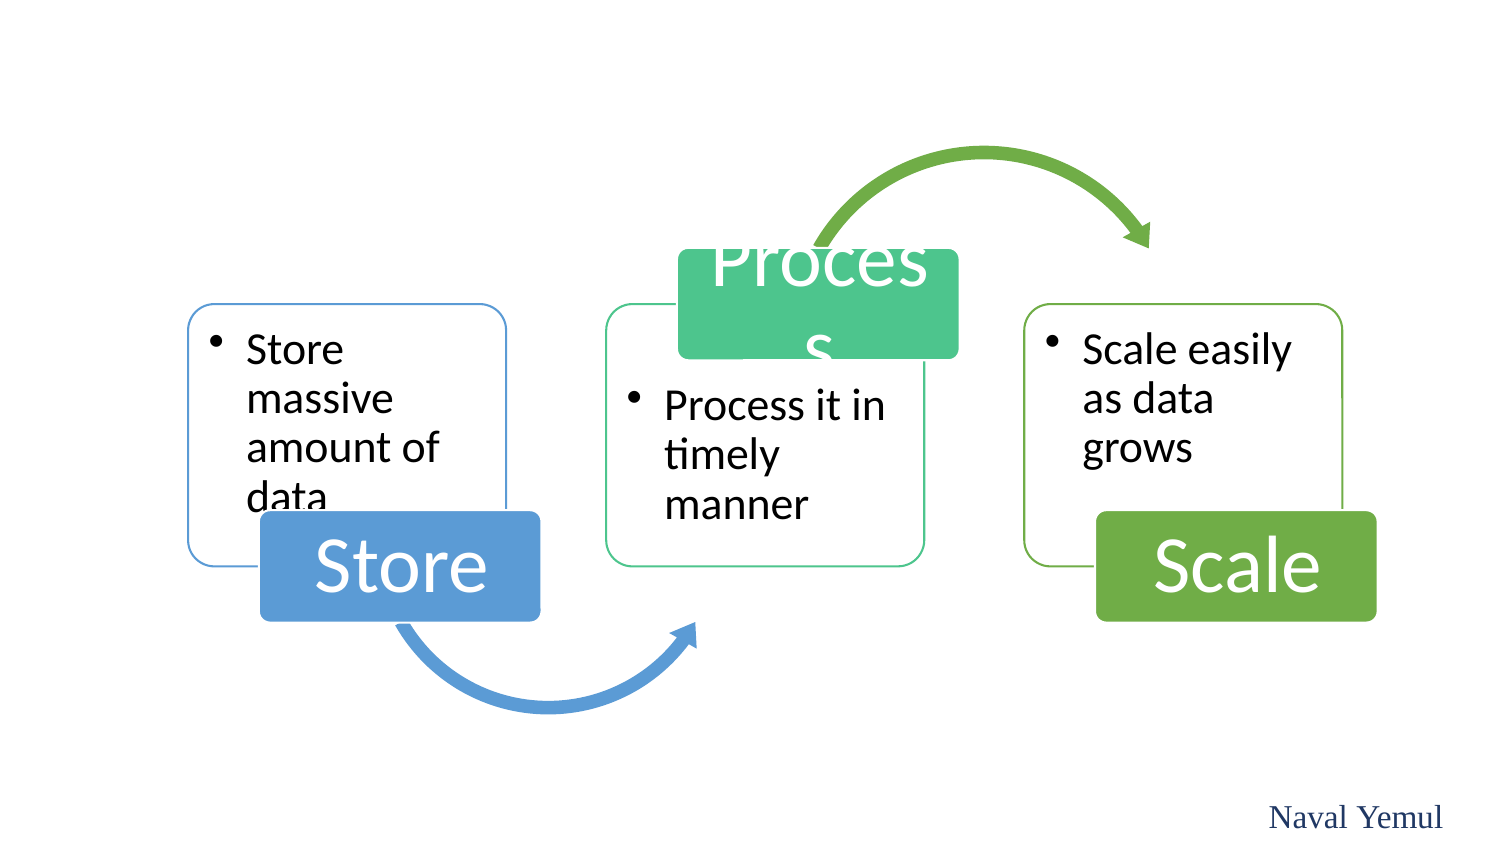

Store massive amount of data
Store
Process it in timely manner
Process
Scale easily as data grows

Scale
Naval Yemul